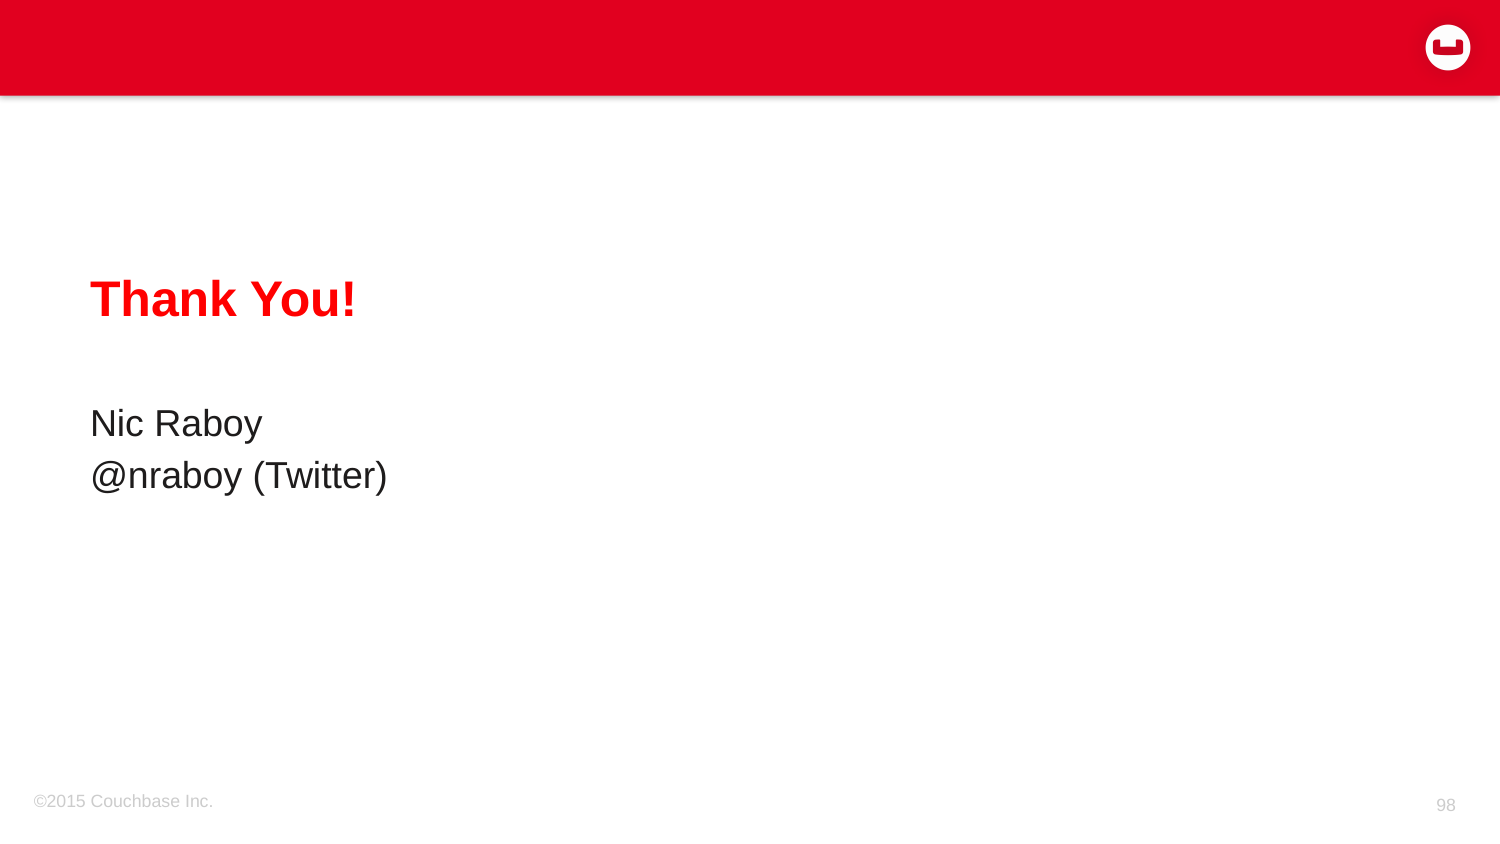

#
Thank You!

Nic Raboy
@nraboy (Twitter)